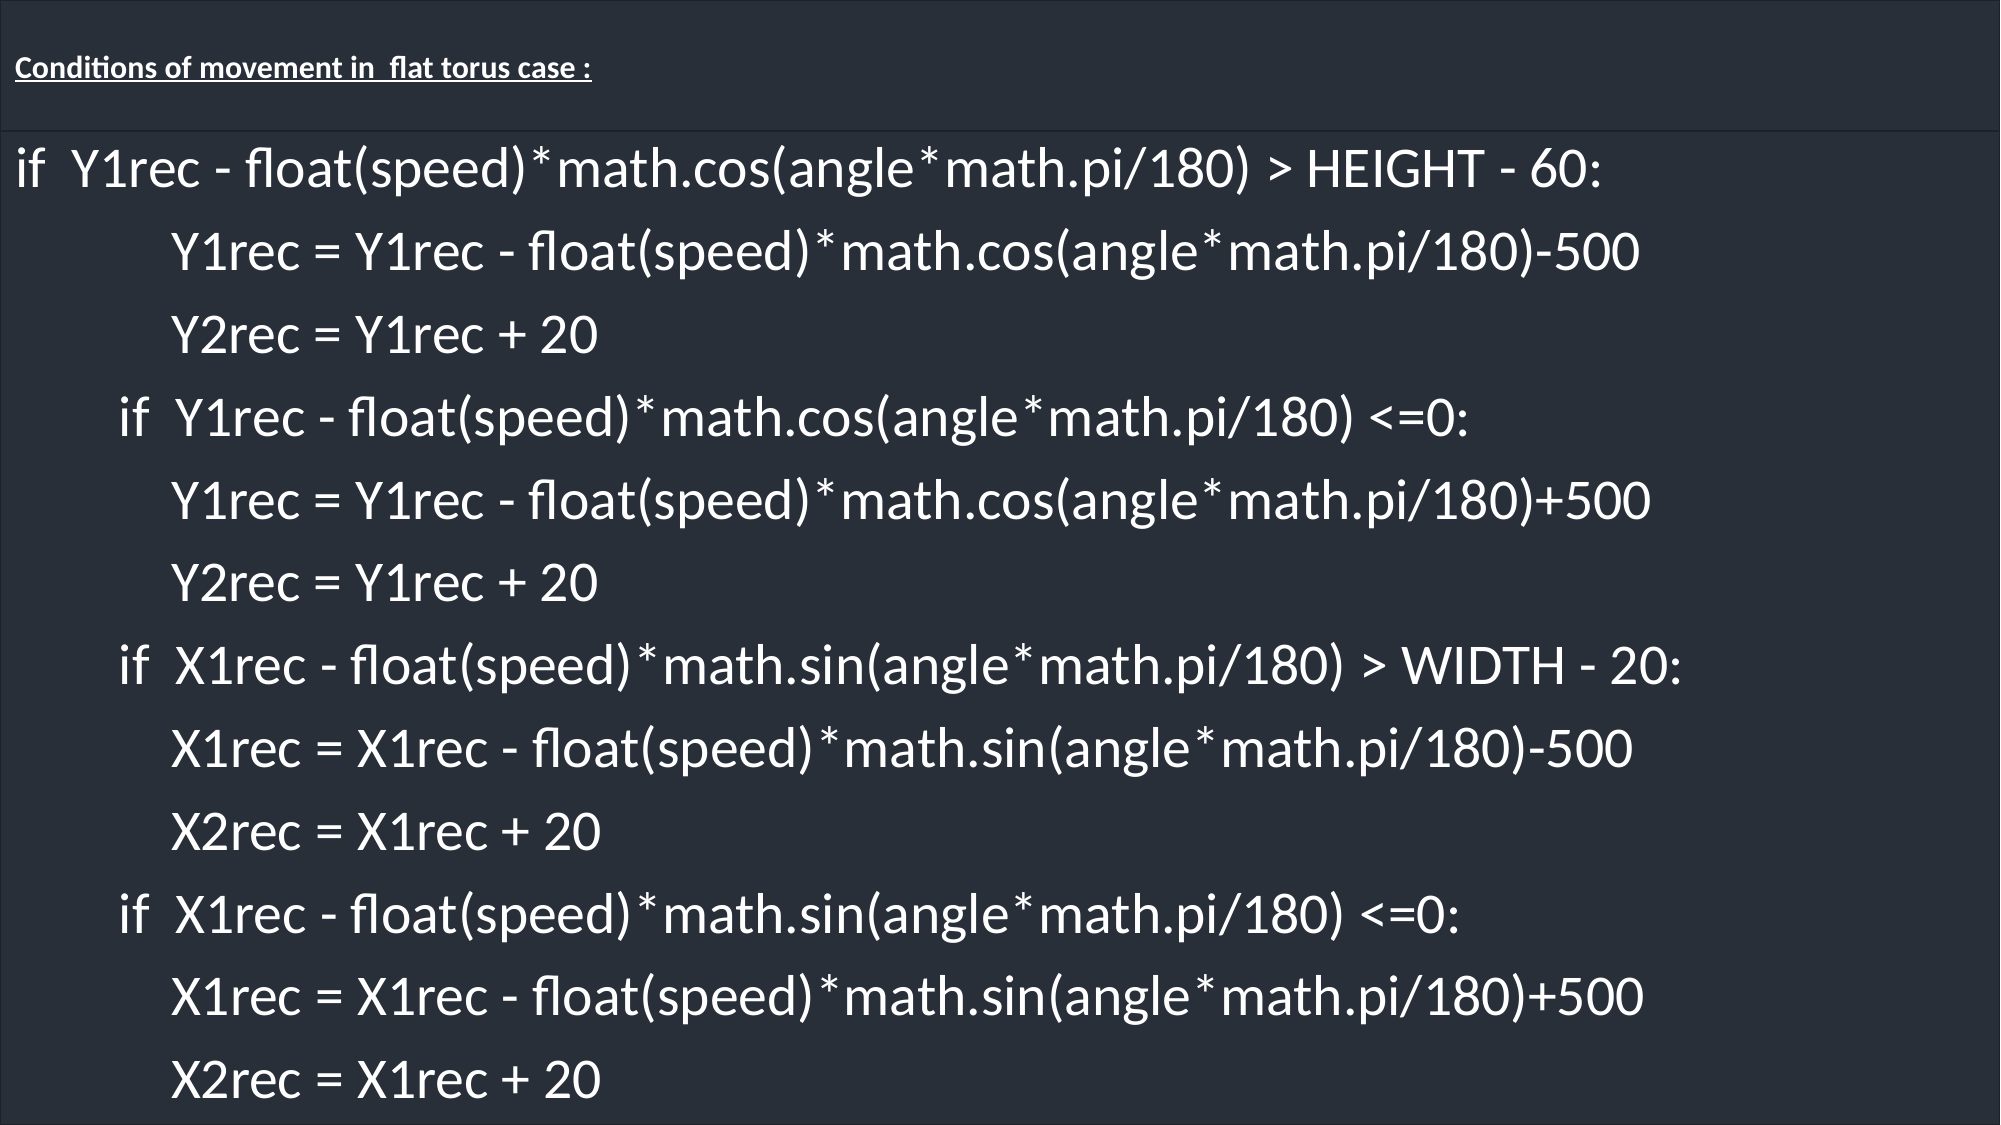

# Conditions of movement in  flat torus case :
if  Y1rec - float(speed)*math.cos(angle*math.pi/180) > HEIGHT - 60:
            Y1rec = Y1rec - float(speed)*math.cos(angle*math.pi/180)-500
            Y2rec = Y1rec + 20
        if  Y1rec - float(speed)*math.cos(angle*math.pi/180) <=0:
            Y1rec = Y1rec - float(speed)*math.cos(angle*math.pi/180)+500
            Y2rec = Y1rec + 20
        if  X1rec - float(speed)*math.sin(angle*math.pi/180) > WIDTH - 20:
            X1rec = X1rec - float(speed)*math.sin(angle*math.pi/180)-500
            X2rec = X1rec + 20
        if  X1rec - float(speed)*math.sin(angle*math.pi/180) <=0:
            X1rec = X1rec - float(speed)*math.sin(angle*math.pi/180)+500
            X2rec = X1rec + 20
realised by group 7
15